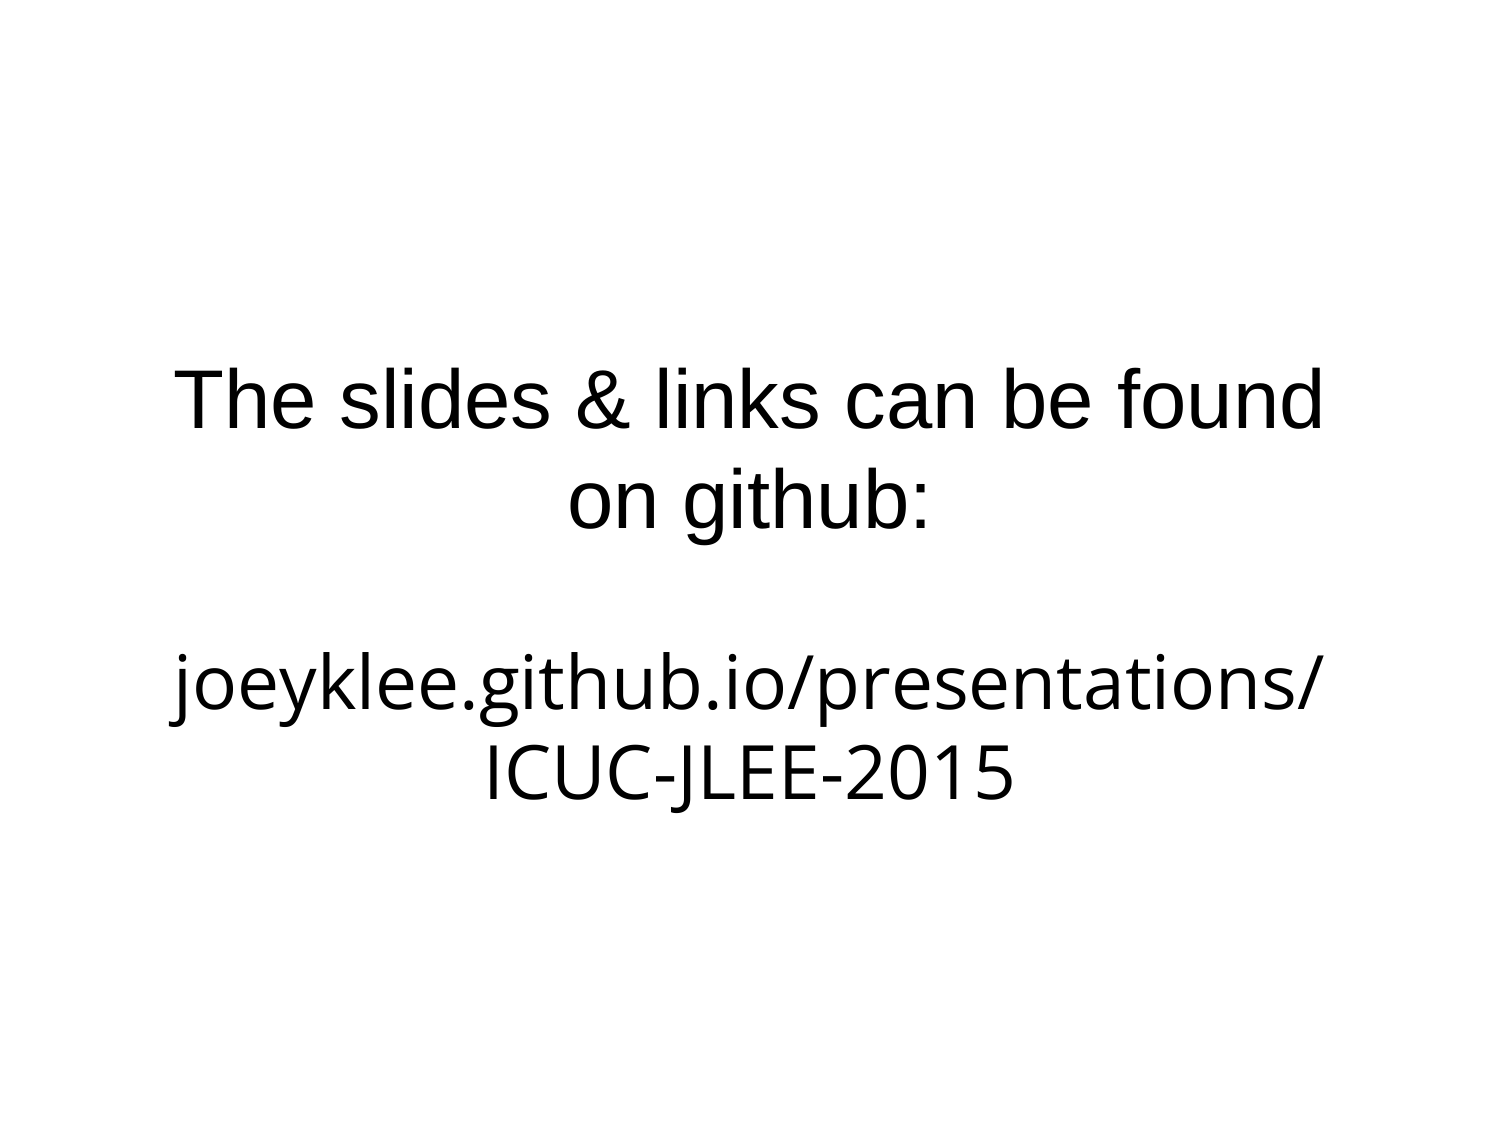

The slides & links can be found on github:

joeyklee.github.io/presentations/ICUC-JLEE-2015